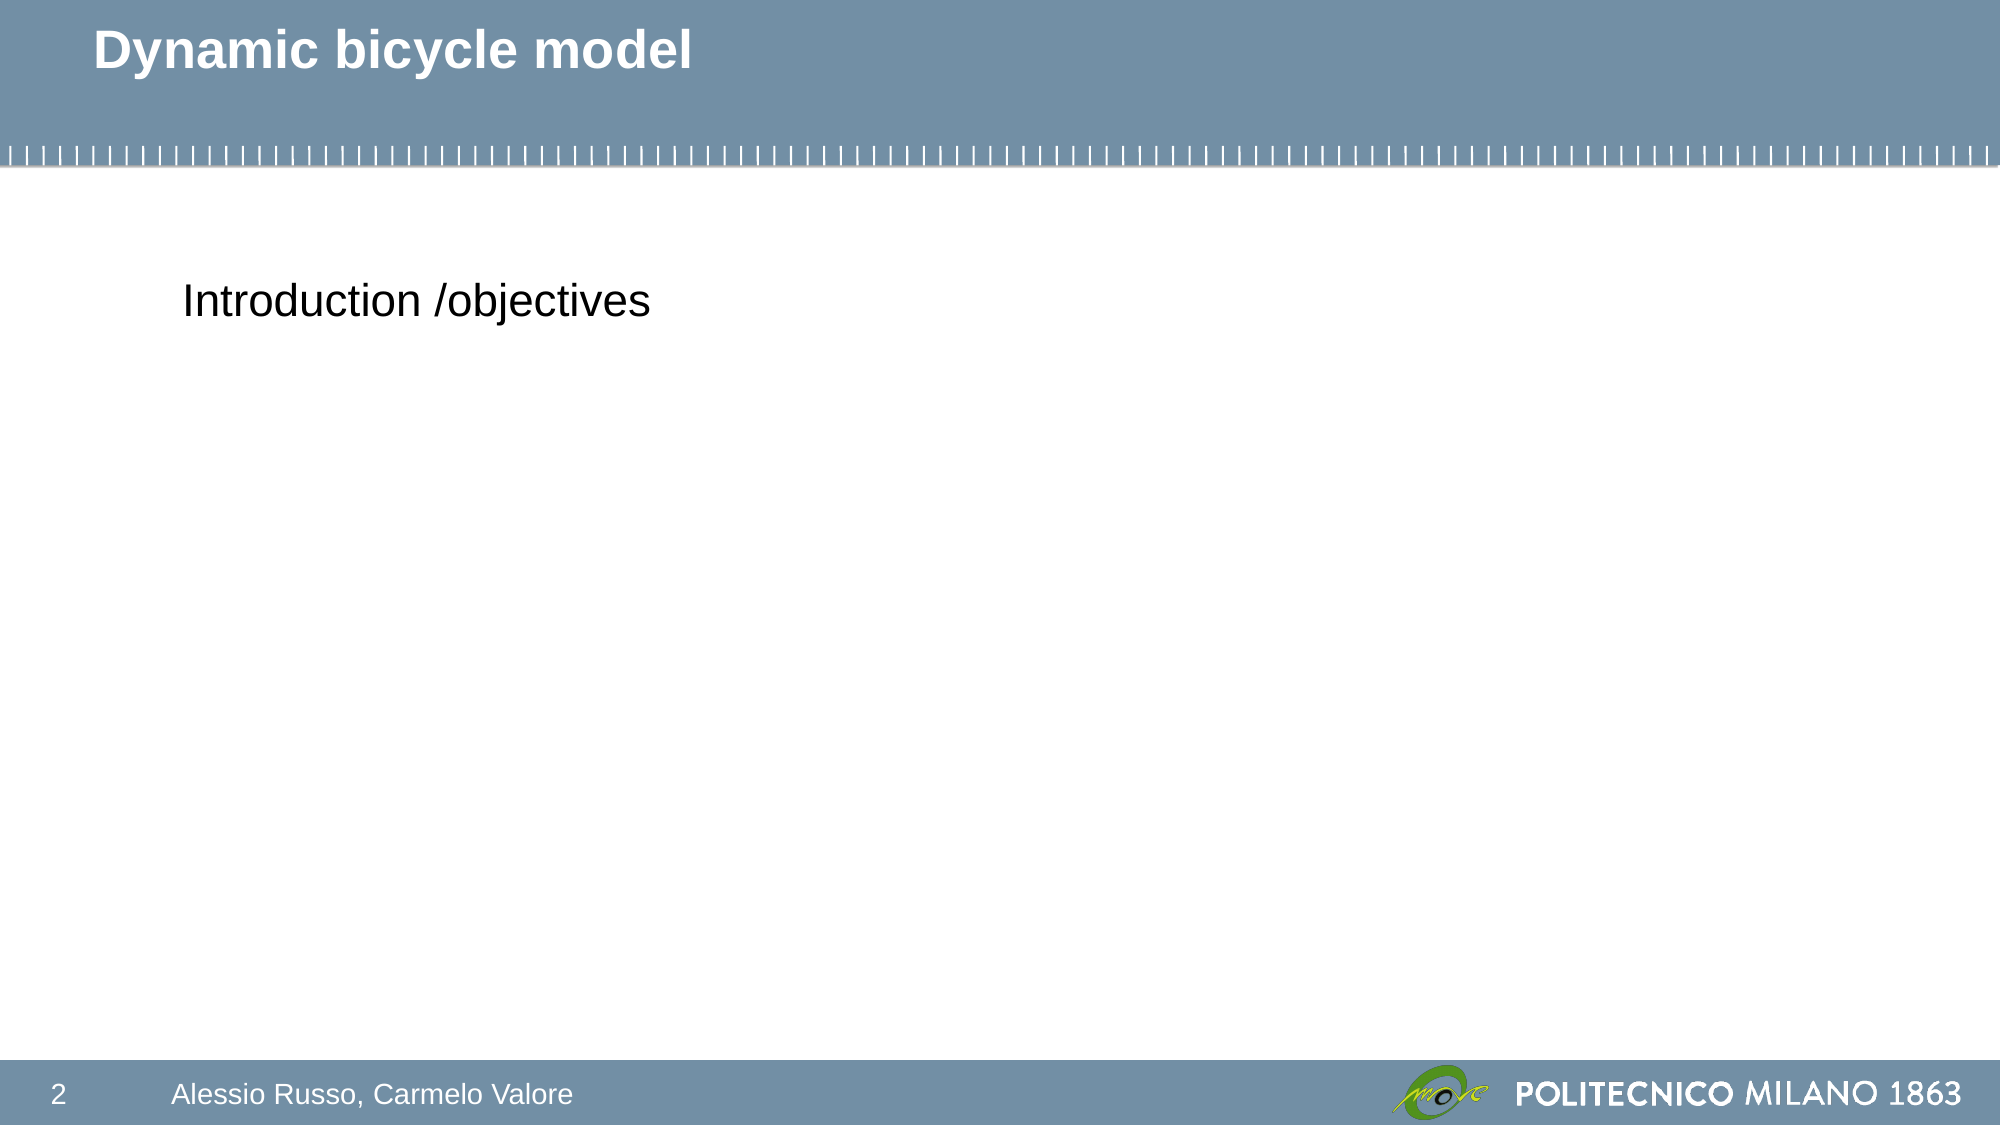

Dynamic bicycle model

Introduction /objectives
2
Alessio Russo, Carmelo Valore